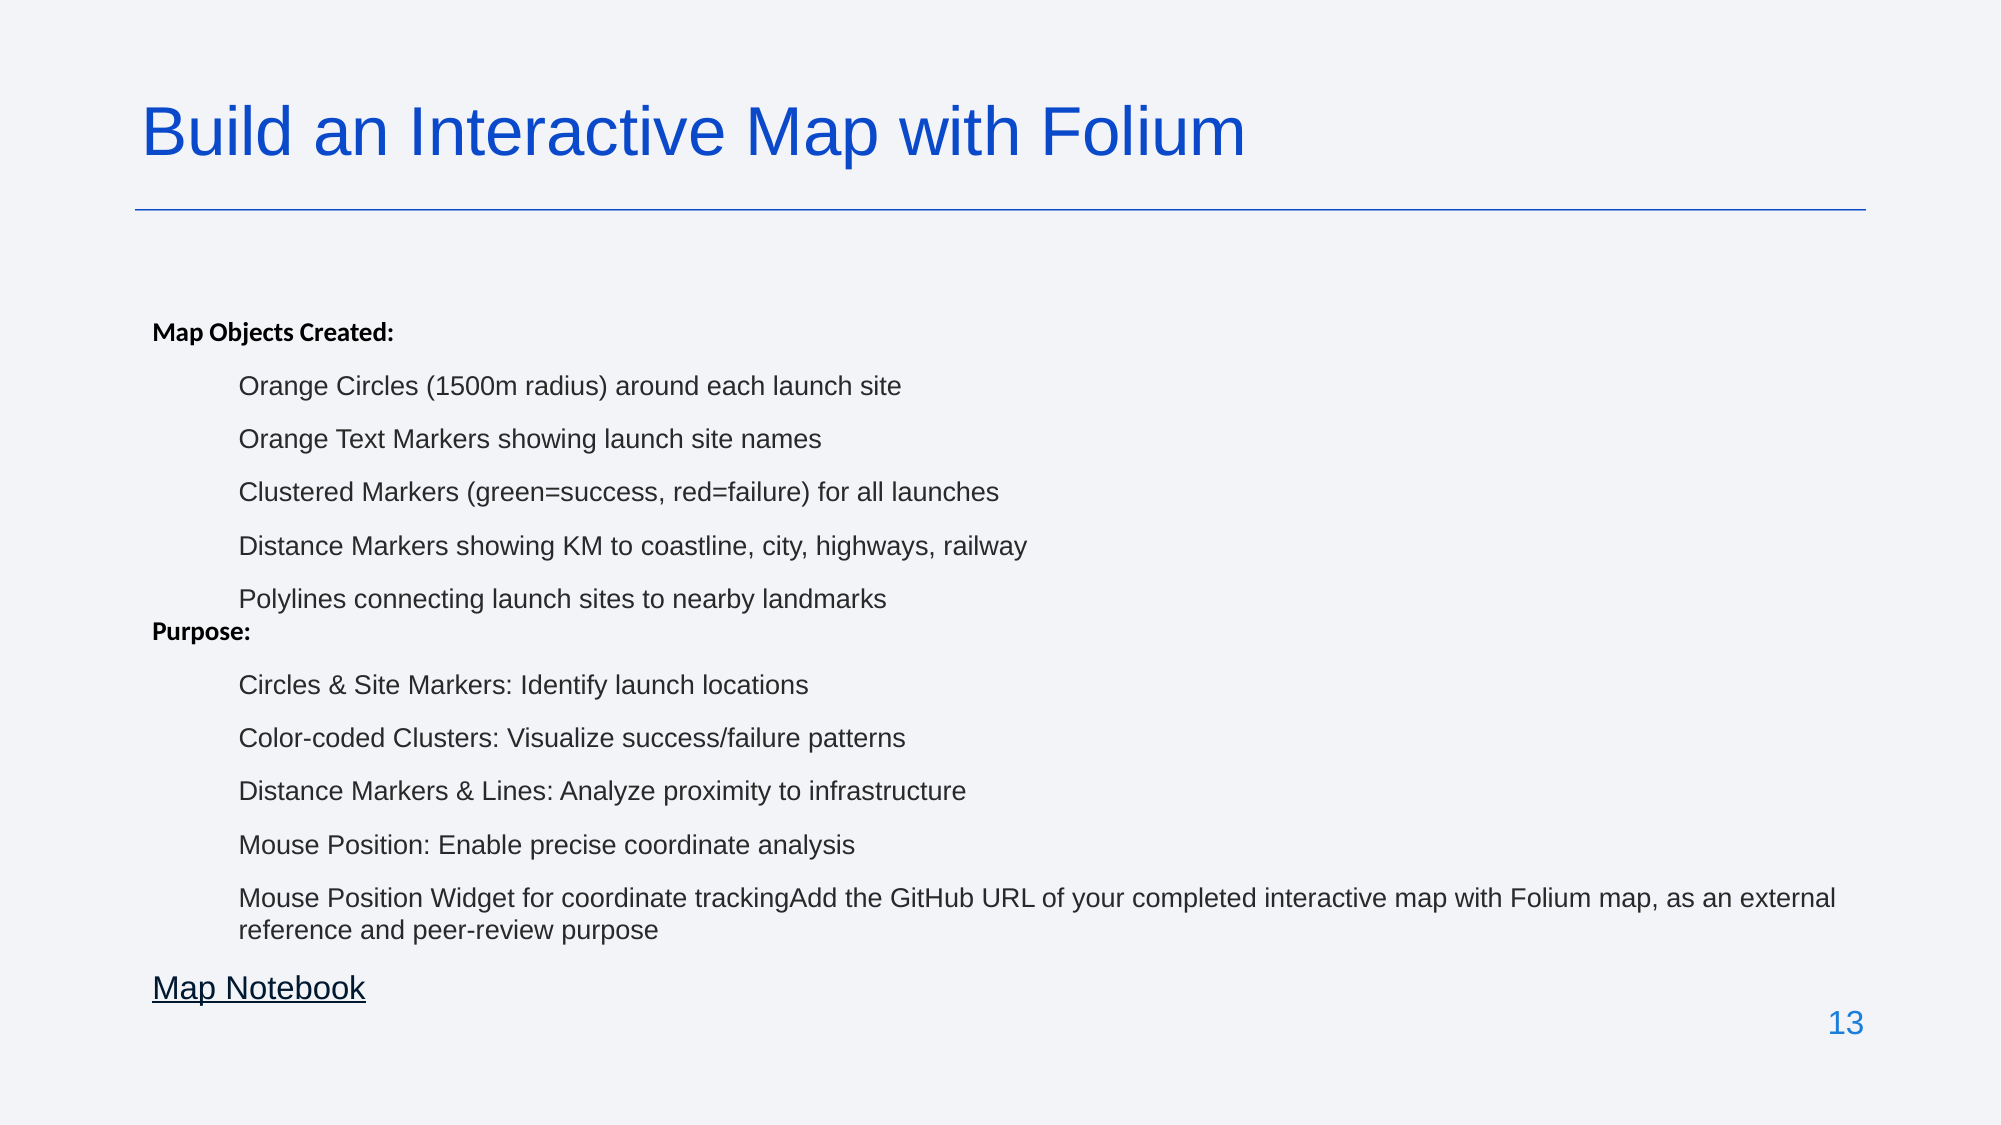

Build an Interactive Map with Folium
Map Objects Created:
Orange Circles (1500m radius) around each launch site
Orange Text Markers showing launch site names
Clustered Markers (green=success, red=failure) for all launches
Distance Markers showing KM to coastline, city, highways, railway
Polylines connecting launch sites to nearby landmarks
Purpose:
Circles & Site Markers: Identify launch locations
Color-coded Clusters: Visualize success/failure patterns
Distance Markers & Lines: Analyze proximity to infrastructure
Mouse Position: Enable precise coordinate analysis
Mouse Position Widget for coordinate trackingAdd the GitHub URL of your completed interactive map with Folium map, as an external reference and peer-review purpose
Map Notebook

13